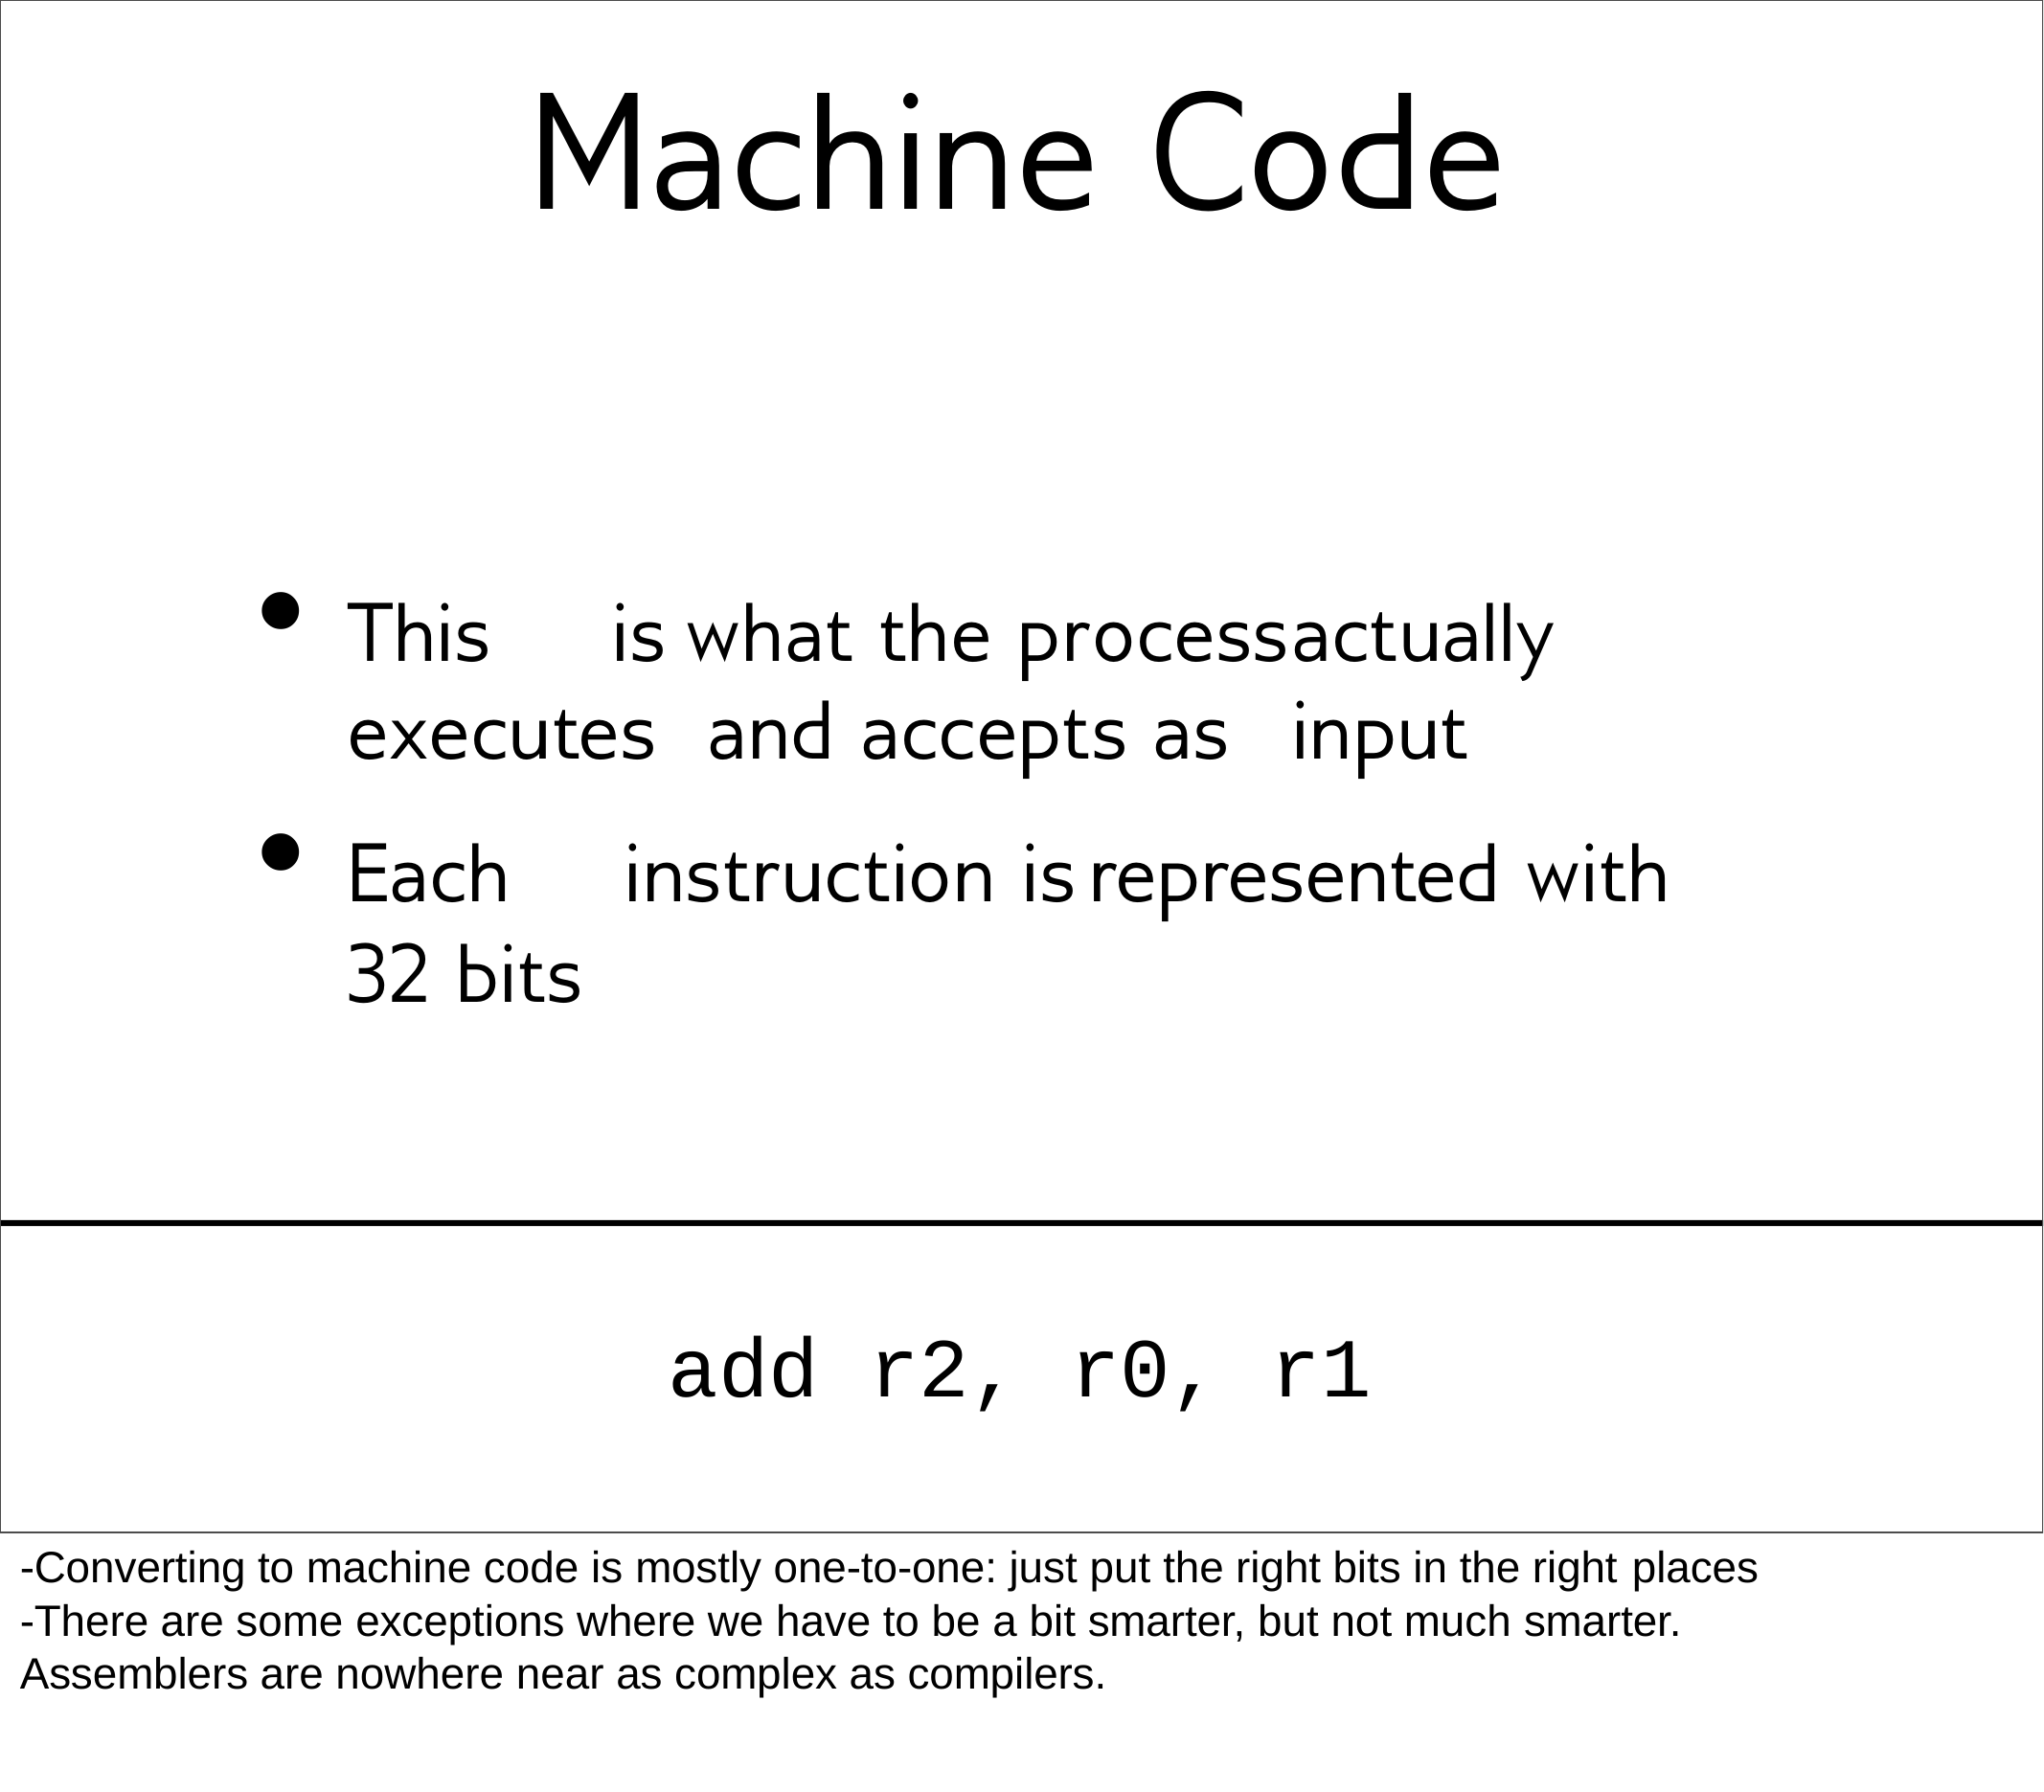

# Machine Code
This	is	what the process	actually	executes  and accepts as	input
Each	instruction is	represented with 32 bits

add r2, r0, r1
-Converting to machine code is mostly one-to-one: just put the right bits in the right places
-There are some exceptions where we have to be a bit smarter, but not much smarter.  Assemblers are nowhere near as complex as compilers.